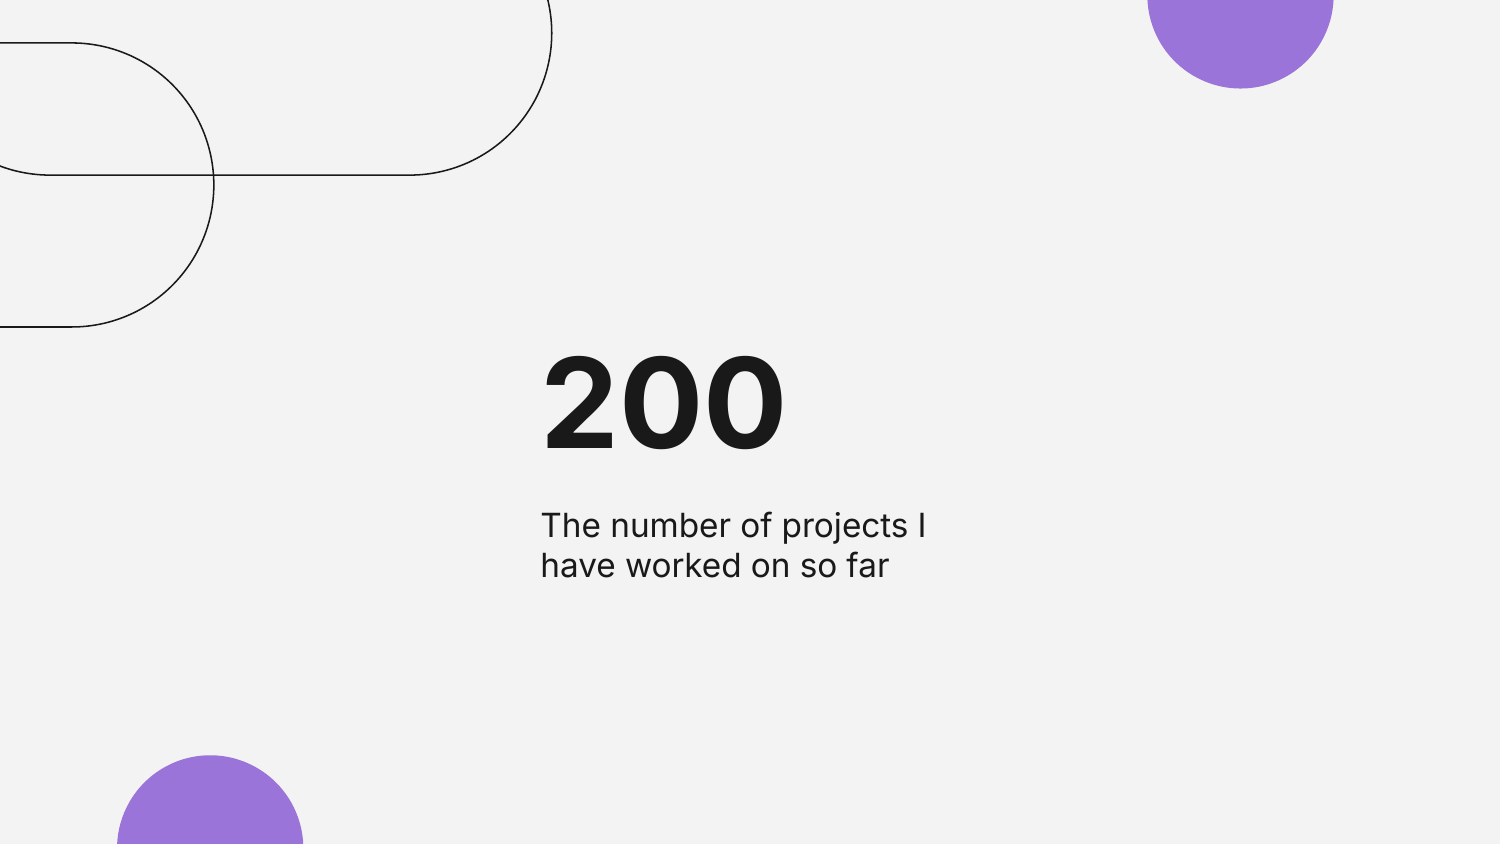

# 200
The number of projects I have worked on so far